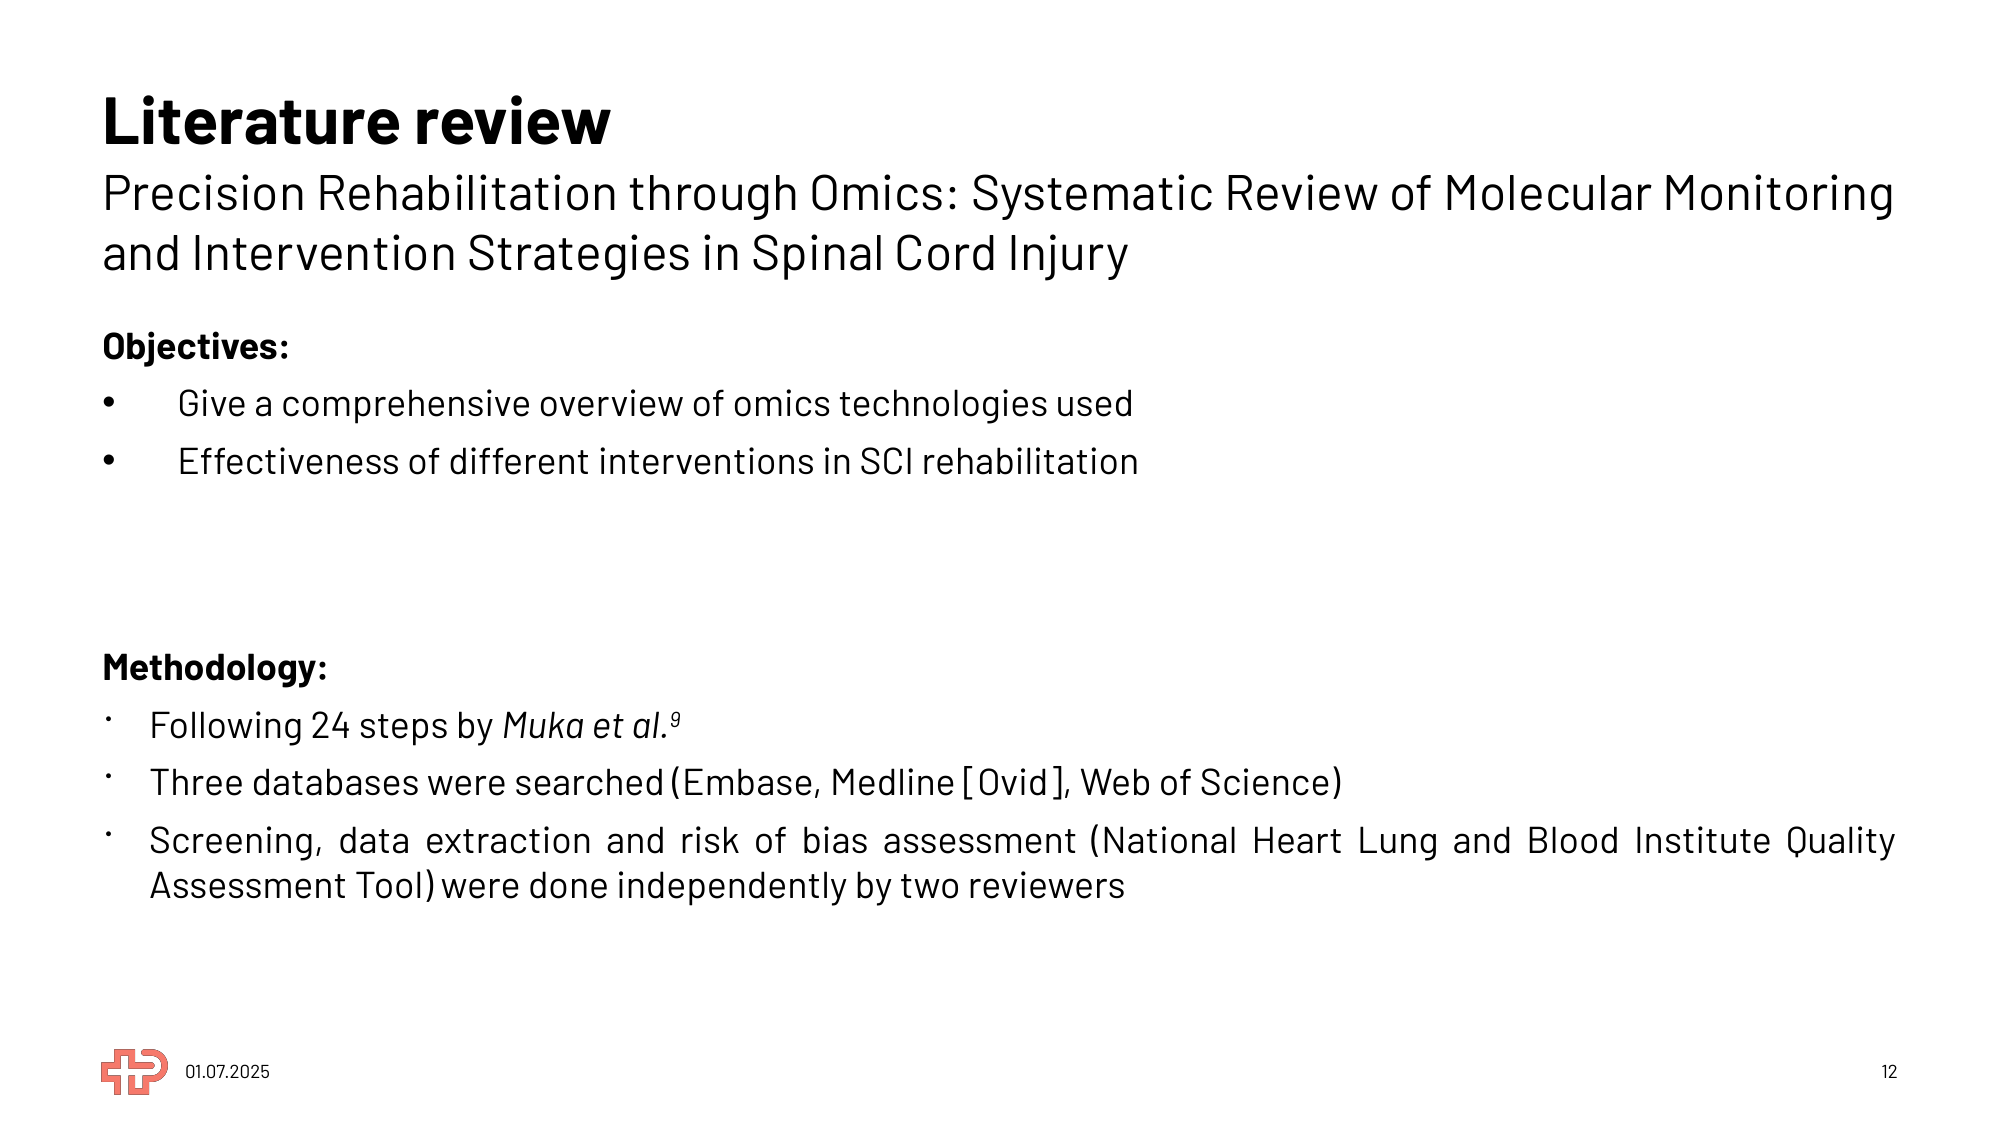

# Literature review
Precision Rehabilitation through Omics: Systematic Review of Molecular Monitoring and Intervention Strategies in Spinal Cord Injury
Objectives:
Give a comprehensive overview of omics technologies used
Effectiveness of different interventions in SCI rehabilitation

Methodology:
Following 24 steps by Muka et al.9
Three databases were searched (Embase, Medline [Ovid], Web of Science)
Screening, data extraction and risk of bias assessment (National Heart Lung and Blood Institute Quality Assessment Tool) were done independently by two reviewers

01.07.2025
12